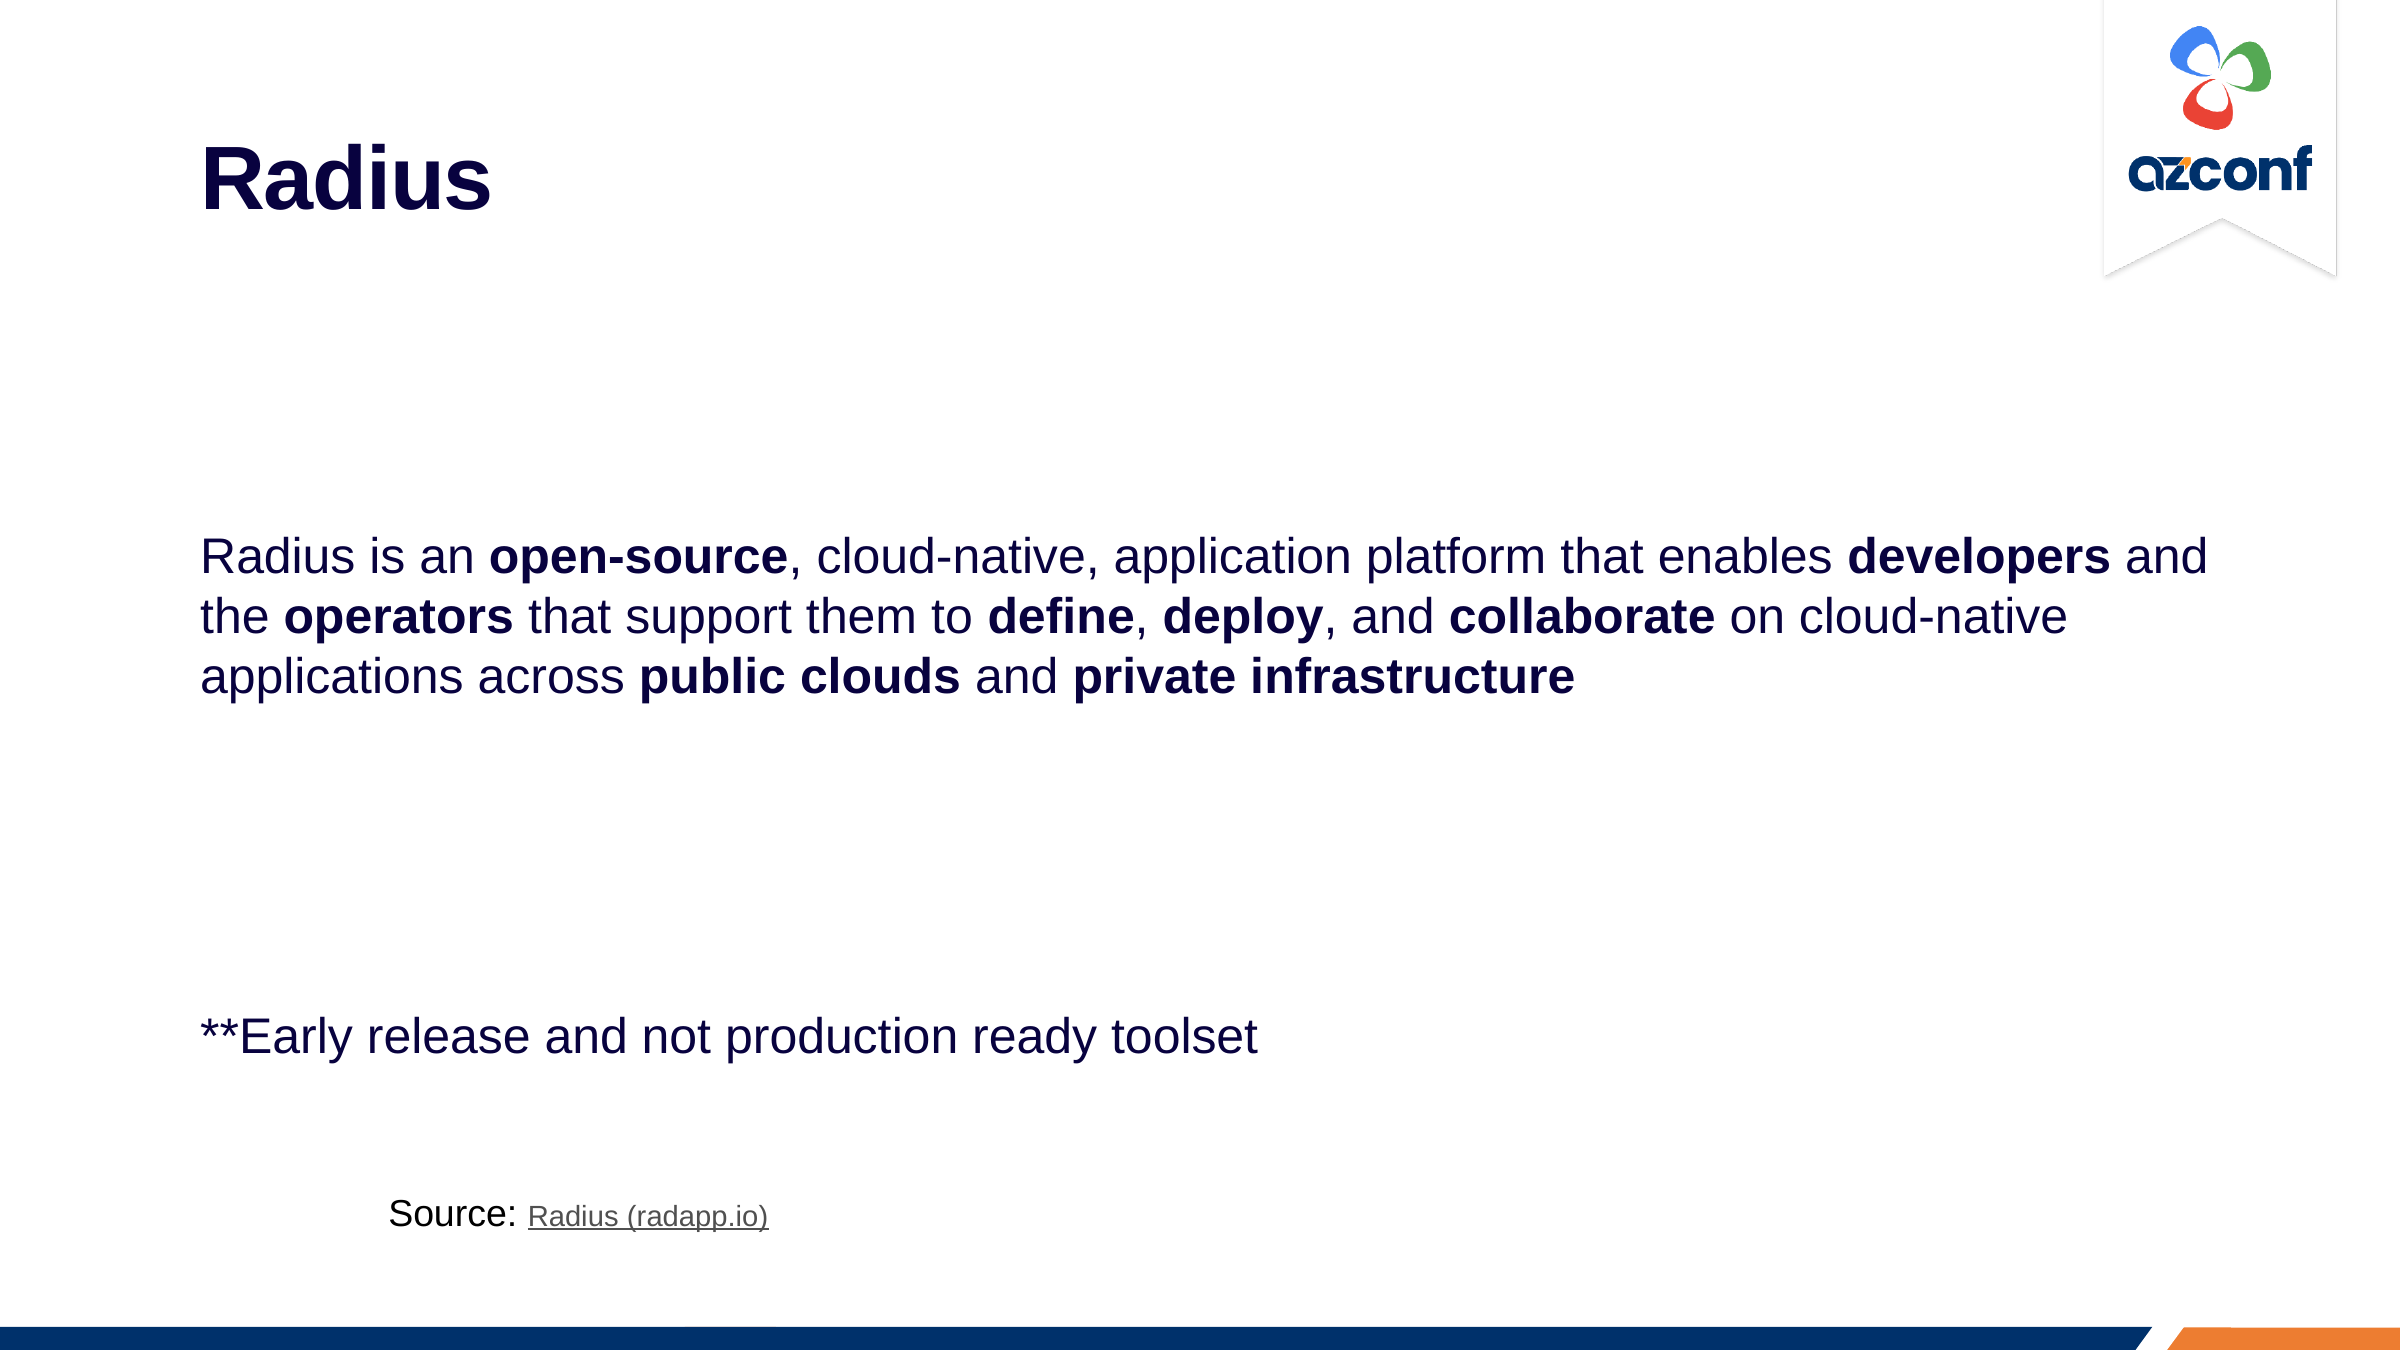

# Radius
Radius is an open-source, cloud-native, application platform that enables developers and the operators that support them to define, deploy, and collaborate on cloud-native applications across public clouds and private infrastructure

**Early release and not production ready toolset

Source: Radius (radapp.io)